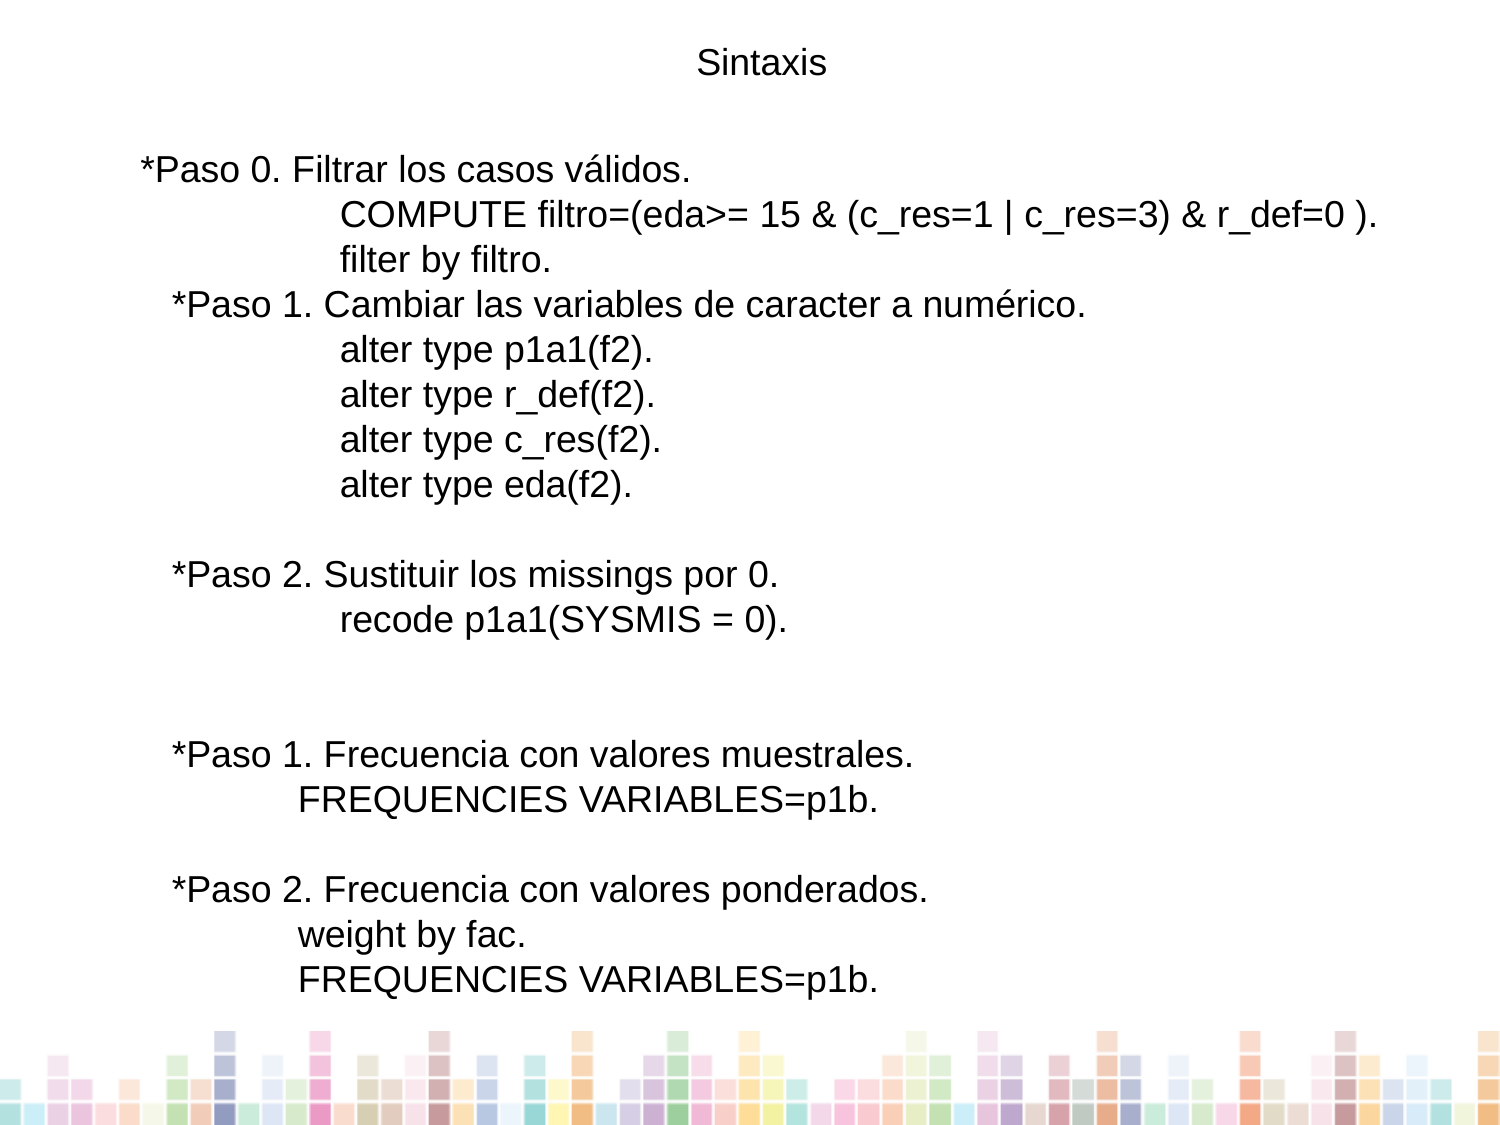

Sintaxis
 *Paso 0. Filtrar los casos válidos.
                    COMPUTE filtro=(eda>= 15 & (c_res=1 | c_res=3) & r_def=0 ).
                    filter by filtro.
    *Paso 1. Cambiar las variables de caracter a numérico.
                    alter type p1a1(f2).
                    alter type r_def(f2).
                    alter type c_res(f2).
                    alter type eda(f2).

    *Paso 2. Sustituir los missings por 0.
                    recode p1a1(SYSMIS = 0).

    *Paso 1. Frecuencia con valores muestrales.
                FREQUENCIES VARIABLES=p1b.

    *Paso 2. Frecuencia con valores ponderados.
                weight by fac.
                FREQUENCIES VARIABLES=p1b.